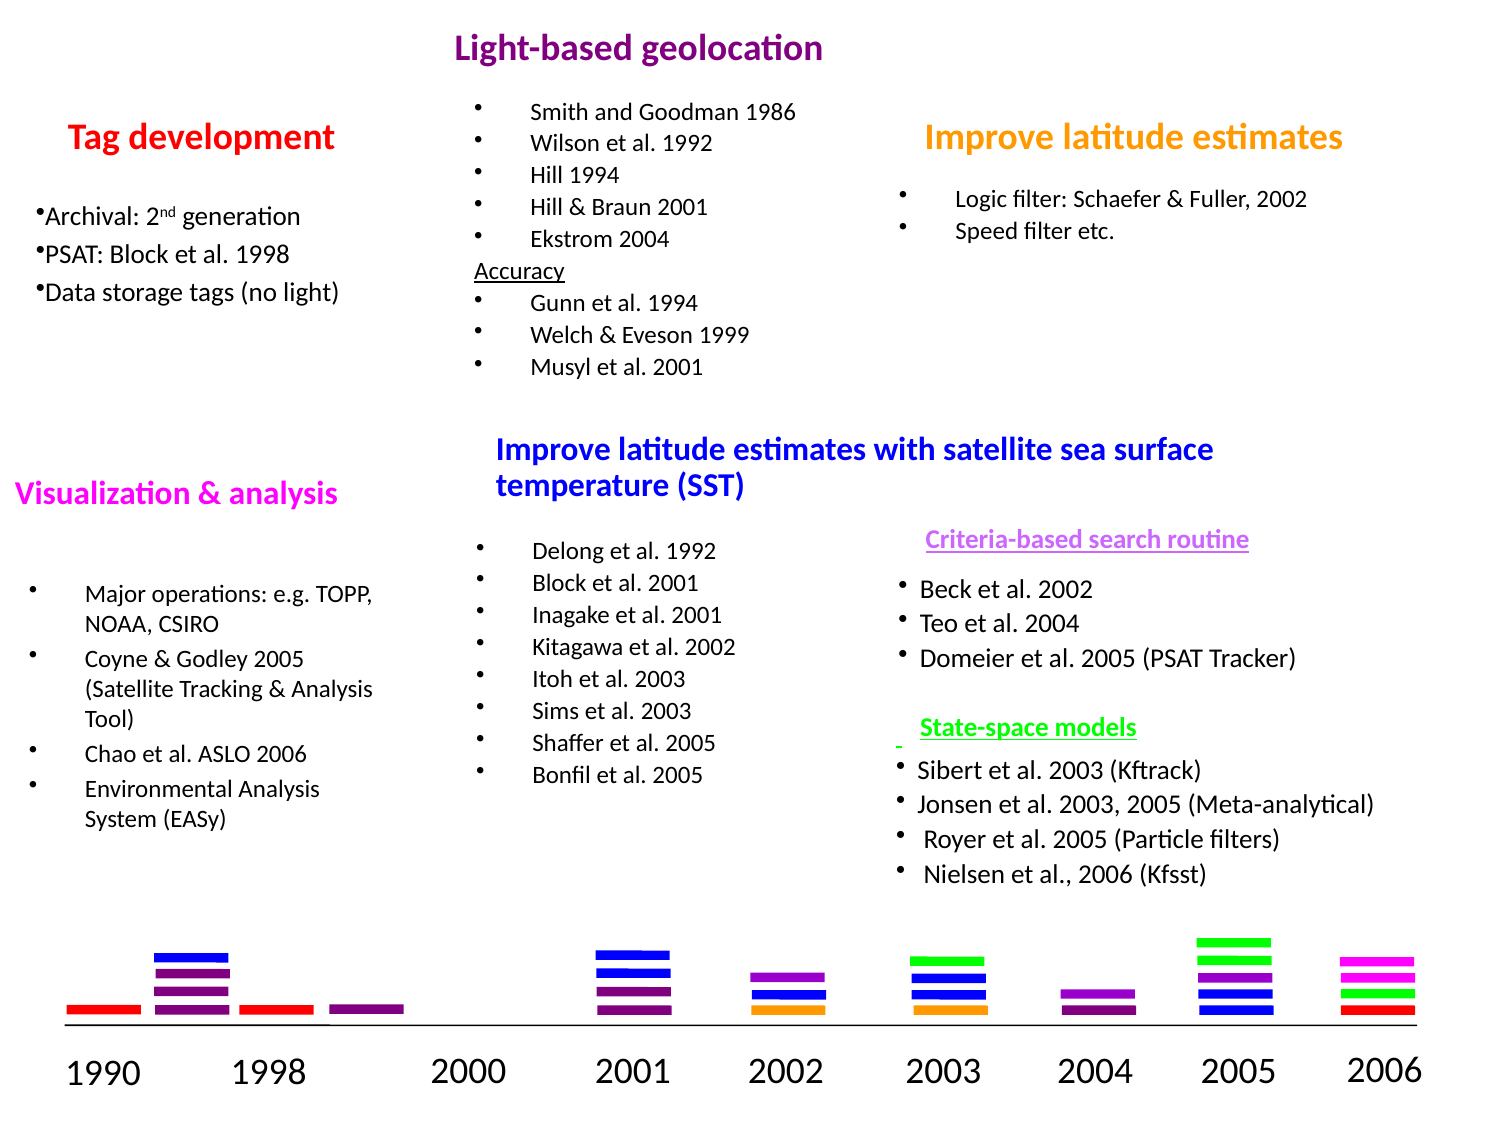

Light-based geolocation

Smith and Goodman 1986
Wilson et al. 1992
Hill 1994
Hill & Braun 2001
Ekstrom 2004
Accuracy
Gunn et al. 1994
Welch & Eveson 1999
Musyl et al. 2001
Tag development

Archival: 2nd generation
PSAT: Block et al. 1998
Data storage tags (no light)
Improve latitude estimates

Logic filter: Schaefer & Fuller, 2002
Speed filter etc.

Improve latitude estimates with satellite sea surface temperature (SST)

Delong et al. 1992
Block et al. 2001
Inagake et al. 2001
Kitagawa et al. 2002
Itoh et al. 2003
Sims et al. 2003
Shaffer et al. 2005
Bonfil et al. 2005
Visualization & analysis

Major operations: e.g. TOPP, NOAA, CSIRO
Coyne & Godley 2005 (Satellite Tracking & Analysis Tool)
Chao et al. ASLO 2006
Environmental Analysis System (EASy)
Criteria-based search routine

  Beck et al. 2002
  Teo et al. 2004
  Domeier et al. 2005 (PSAT Tracker)
State-space models

  Sibert et al. 2003 (Kftrack)
  Jonsen et al. 2003, 2005 (Meta-analytical)
   Royer et al. 2005 (Particle filters)
   Nielsen et al., 2006 (Kfsst)

2006
2002
2003
2004
2005
2000
2001
1998
1990